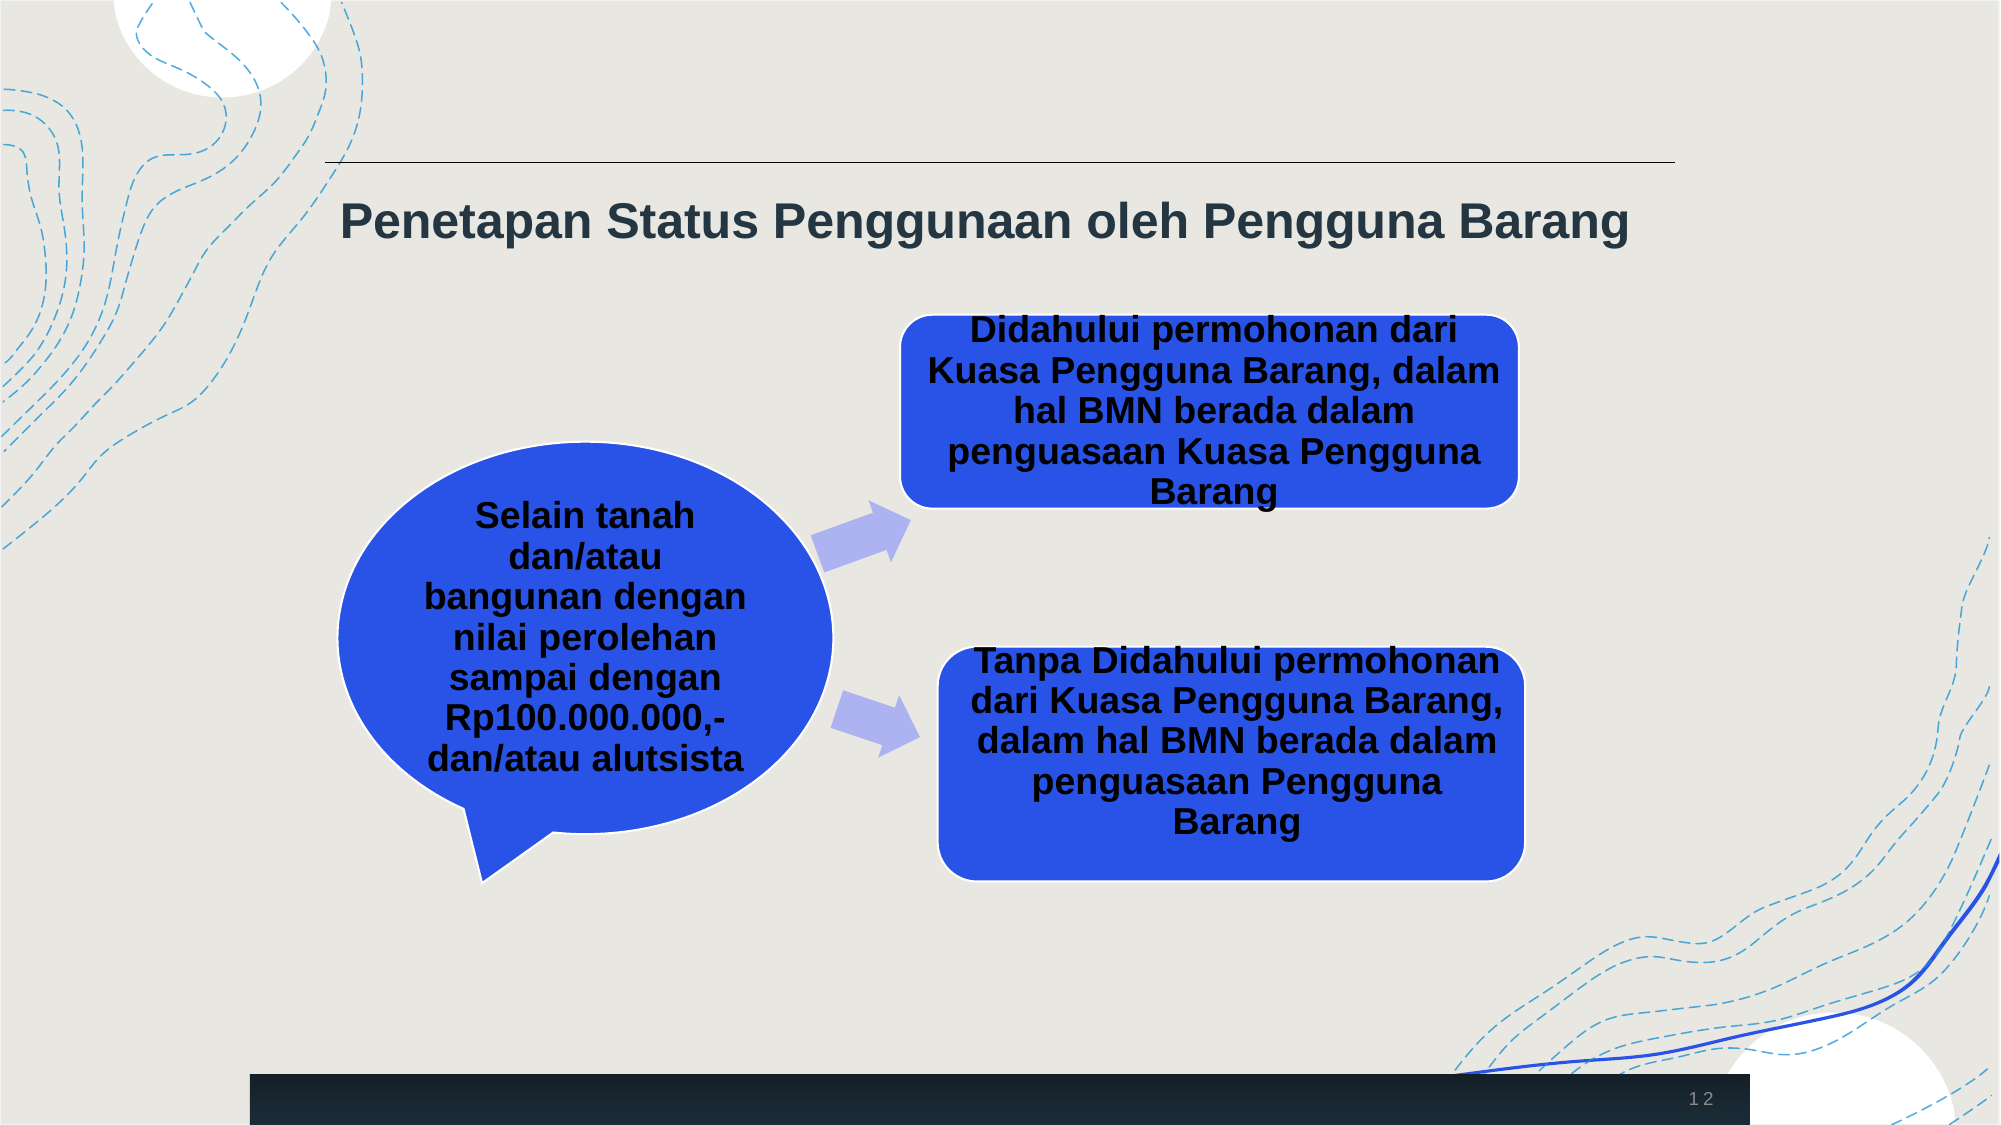

# Penetapan Status Penggunaan oleh Pengguna Barang
Selain tanah dan/atau bangunan dengan nilai perolehan sampai dengan Rp100.000.000,- dan/atau alutsista

Didahului permohonan dari Kuasa Pengguna Barang, dalam hal BMN berada dalam penguasaan Kuasa Pengguna Barang

Tanpa Didahului permohonan dari Kuasa Pengguna Barang, dalam hal BMN berada dalam penguasaan Pengguna Barang

12